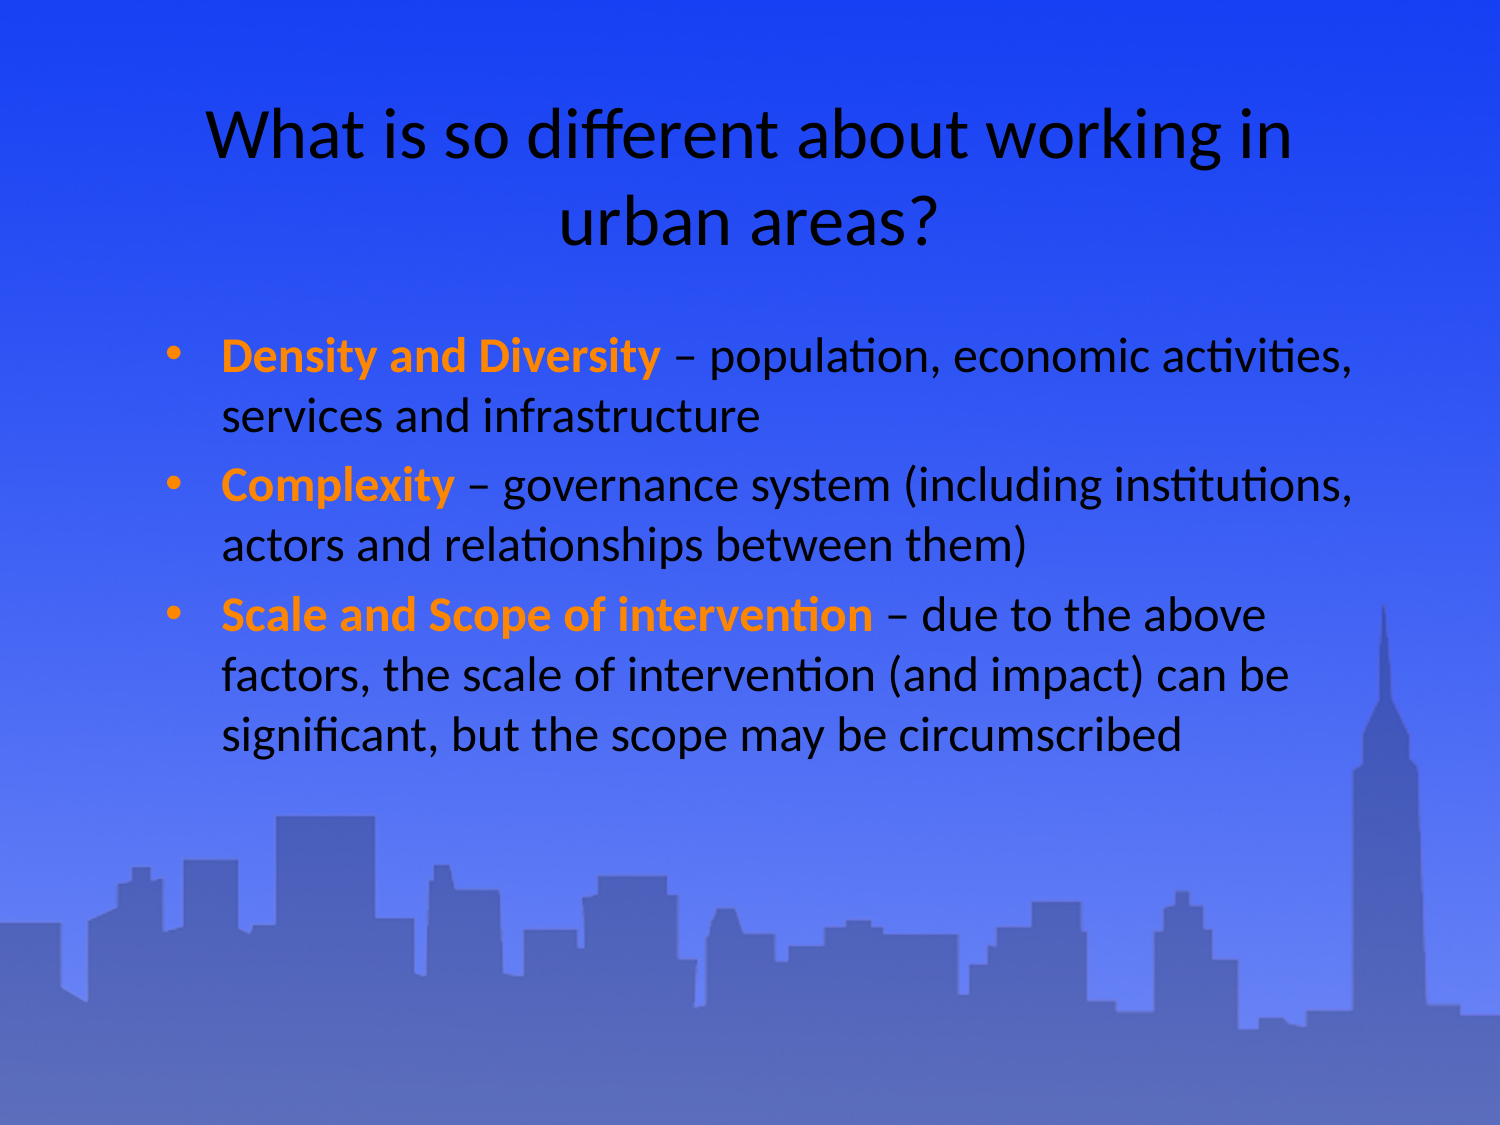

# What is so different about working in urban areas?
Density and Diversity – population, economic activities, services and infrastructure
Complexity – governance system (including institutions, actors and relationships between them)
Scale and Scope of intervention – due to the above factors, the scale of intervention (and impact) can be significant, but the scope may be circumscribed